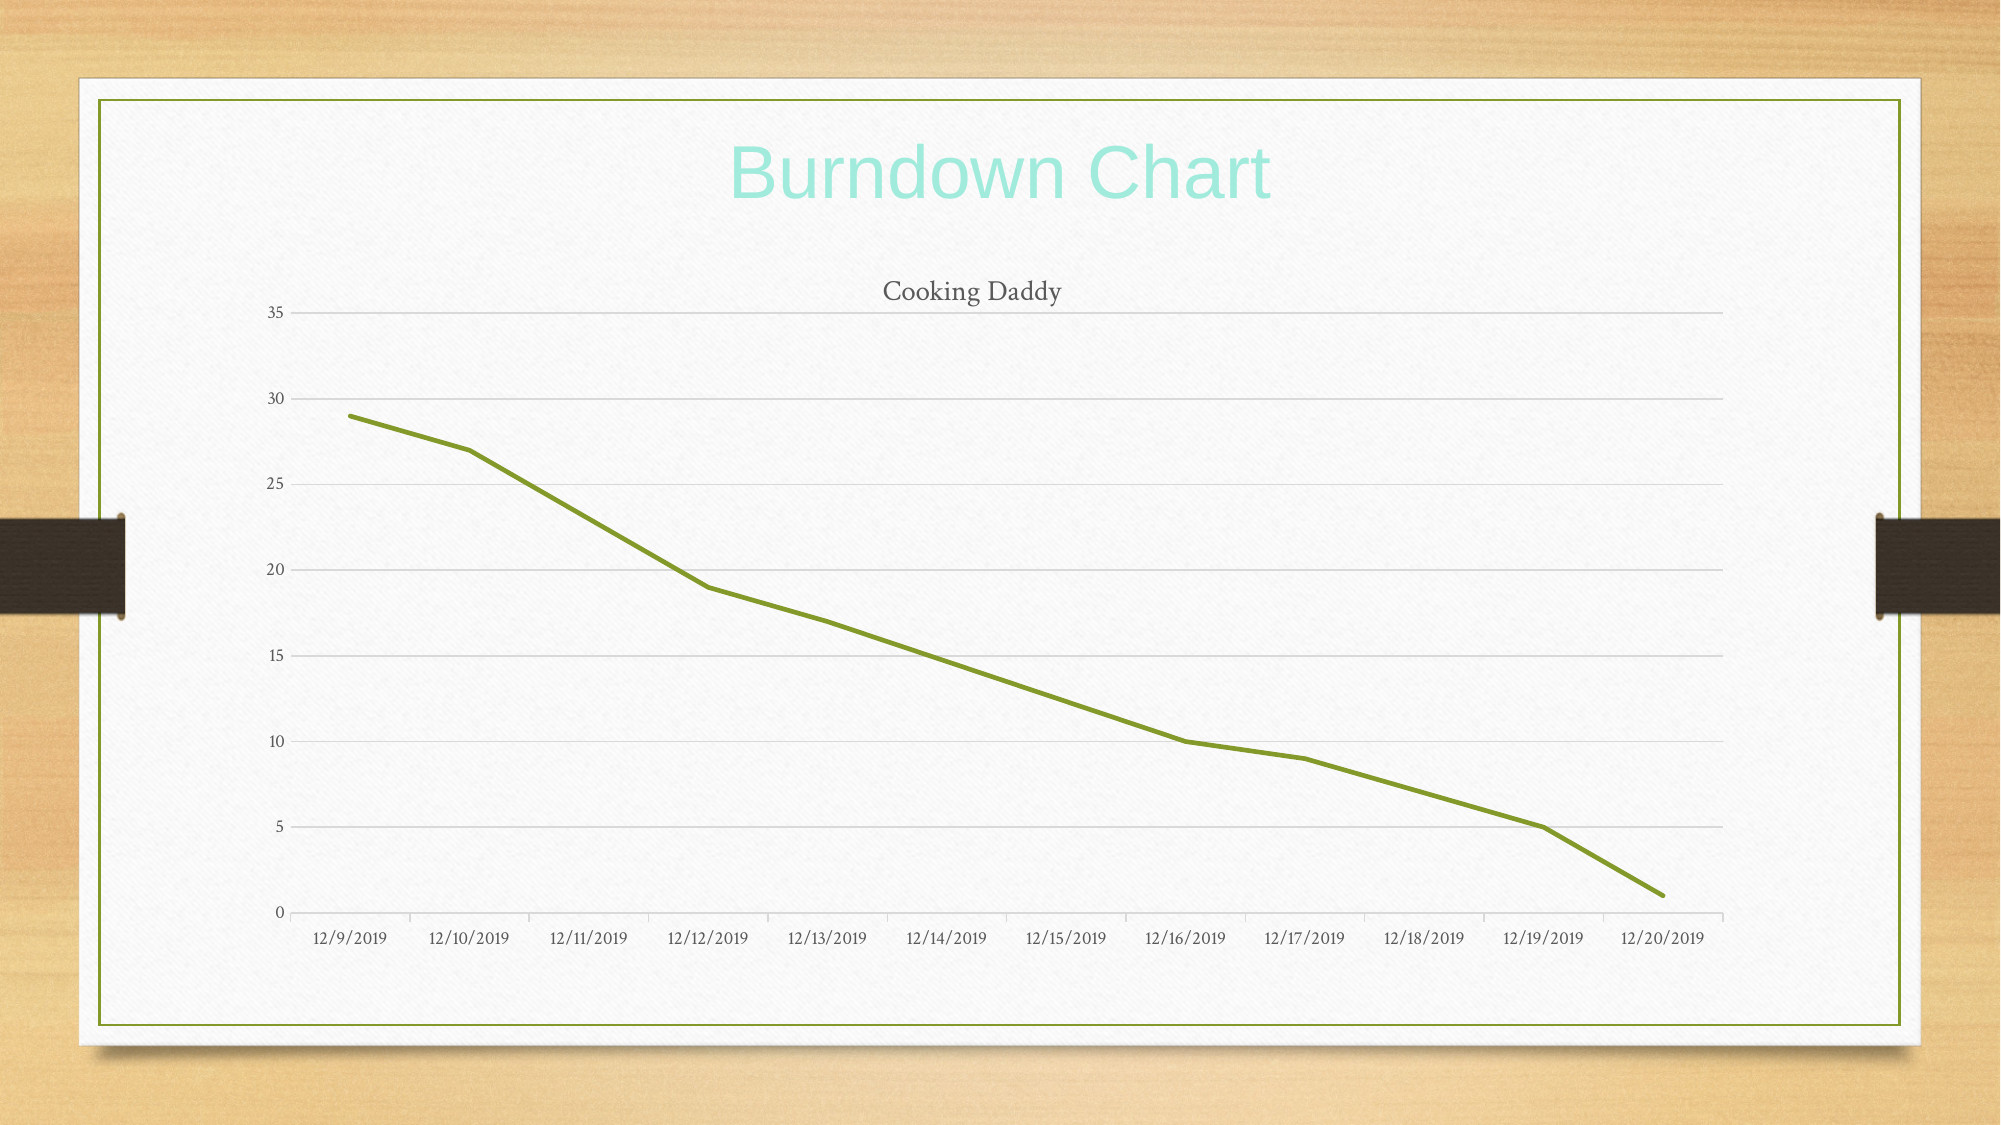

# Burndown Chart

### Chart: Cooking Daddy

| Category | Points |
|---|---|
| 43808 | 29.0 |
| 43809 | 27.0 |
| 43810 | 23.0 |
| 43811 | 19.0 |
| 43812 | 17.0 |
| 43815 | 10.0 |
| 43816 | 9.0 |
| 43817 | 7.0 |
| 43818 | 5.0 |
| 43819 | 1.0 |